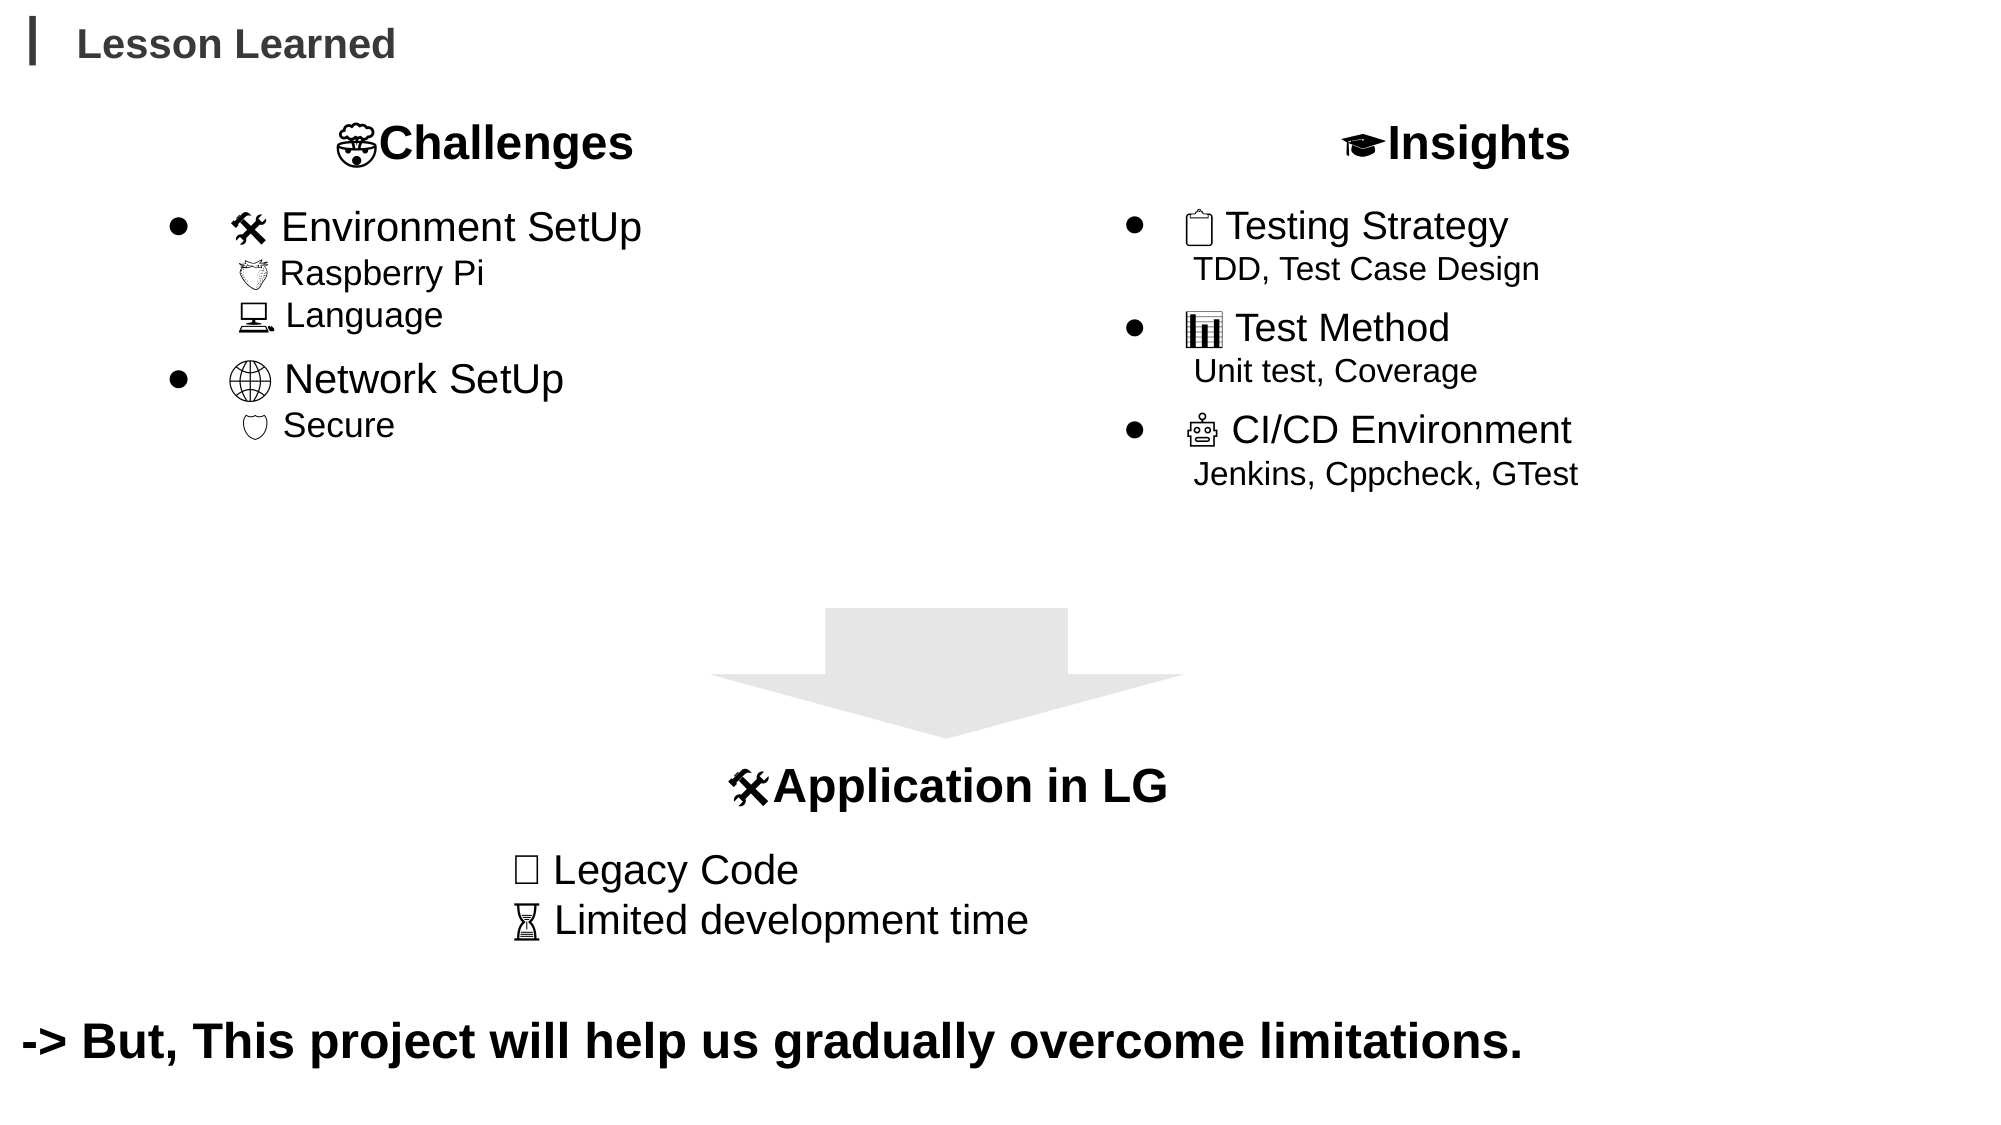

Lesson Learned
🤯Challenges
🎓Insights
🛠️ Environment SetUp
 🍓 Raspberry Pi
 💻 Language

🌐 Network SetUp
 🛡️ Secure
📋 Testing Strategy
 TDD, Test Case Design

📊 Test Method
 Unit test, Coverage

🤖 CI/CD Environment
 Jenkins, Cppcheck, GTest

🛠️Application in LG
🧩 Legacy Code
⏳ Limited development time
-> But, This project will help us gradually overcome limitations.